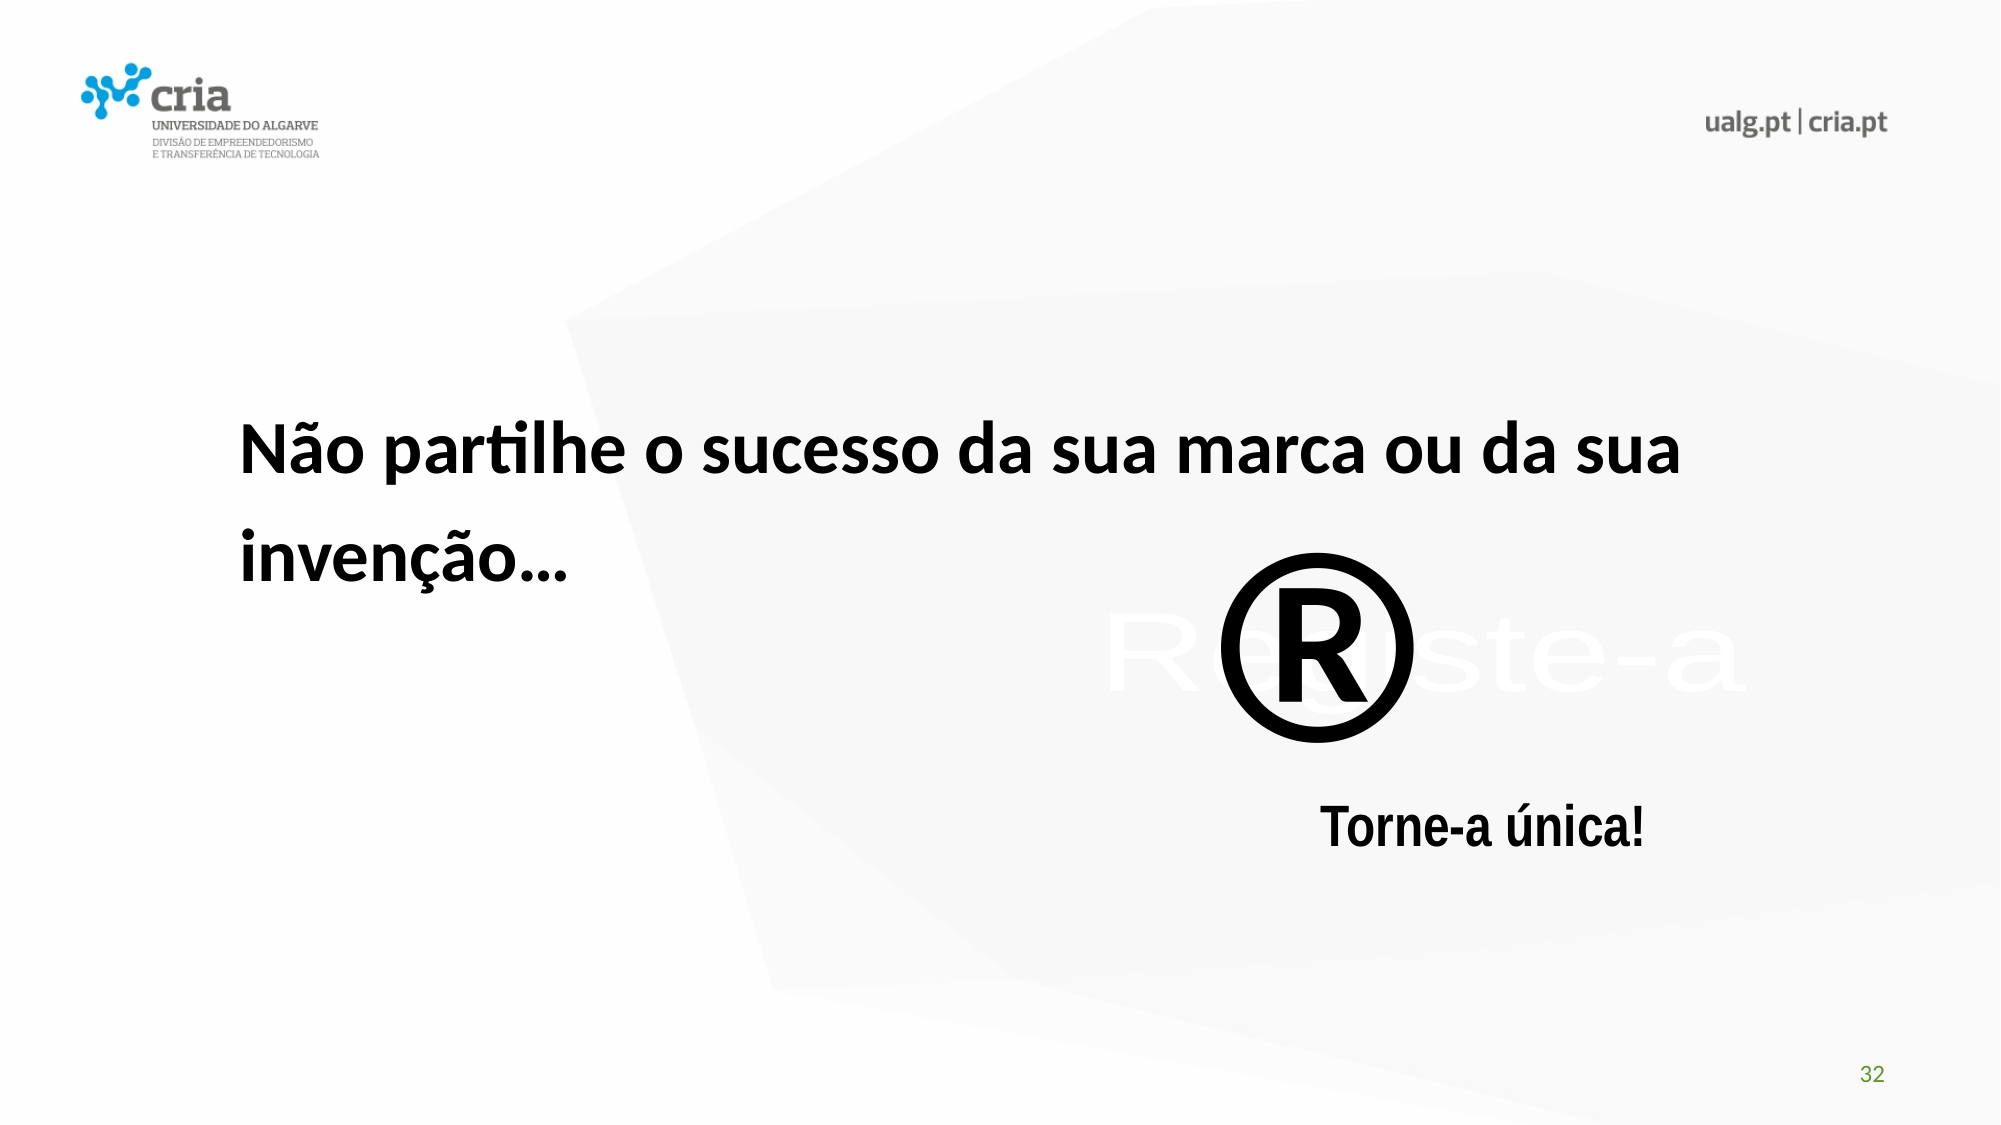

®
Não partilhe o sucesso da sua marca ou da sua invenção…

Registe-a

Torne-a única!
32